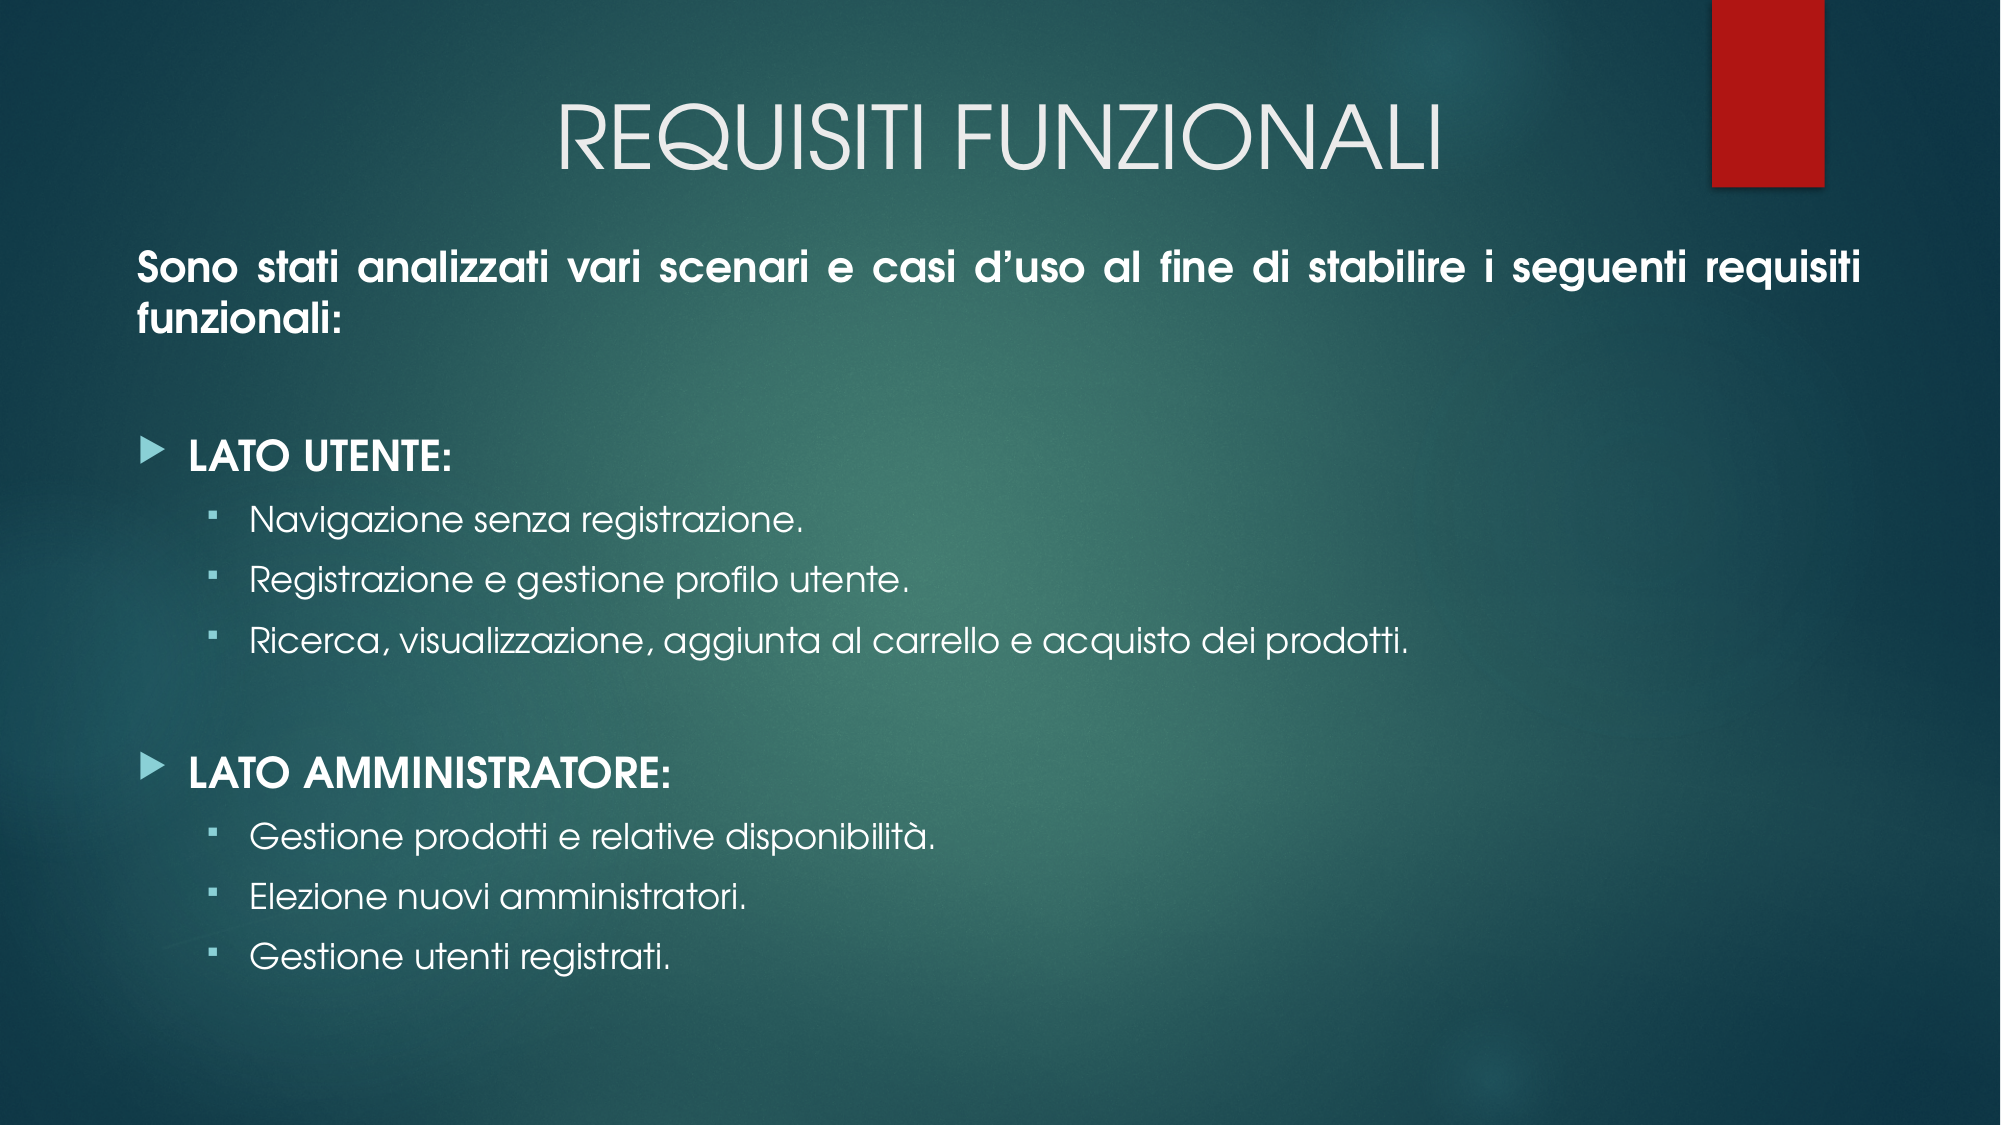

# REQUISITI FUNZIONALI
Sono stati analizzati vari scenari e casi d’uso al fine di stabilire i seguenti requisiti funzionali:

LATO UTENTE:
Navigazione senza registrazione.
Registrazione e gestione profilo utente.
Ricerca, visualizzazione, aggiunta al carrello e acquisto dei prodotti.

LATO AMMINISTRATORE:
Gestione prodotti e relative disponibilità.
Elezione nuovi amministratori.
Gestione utenti registrati.